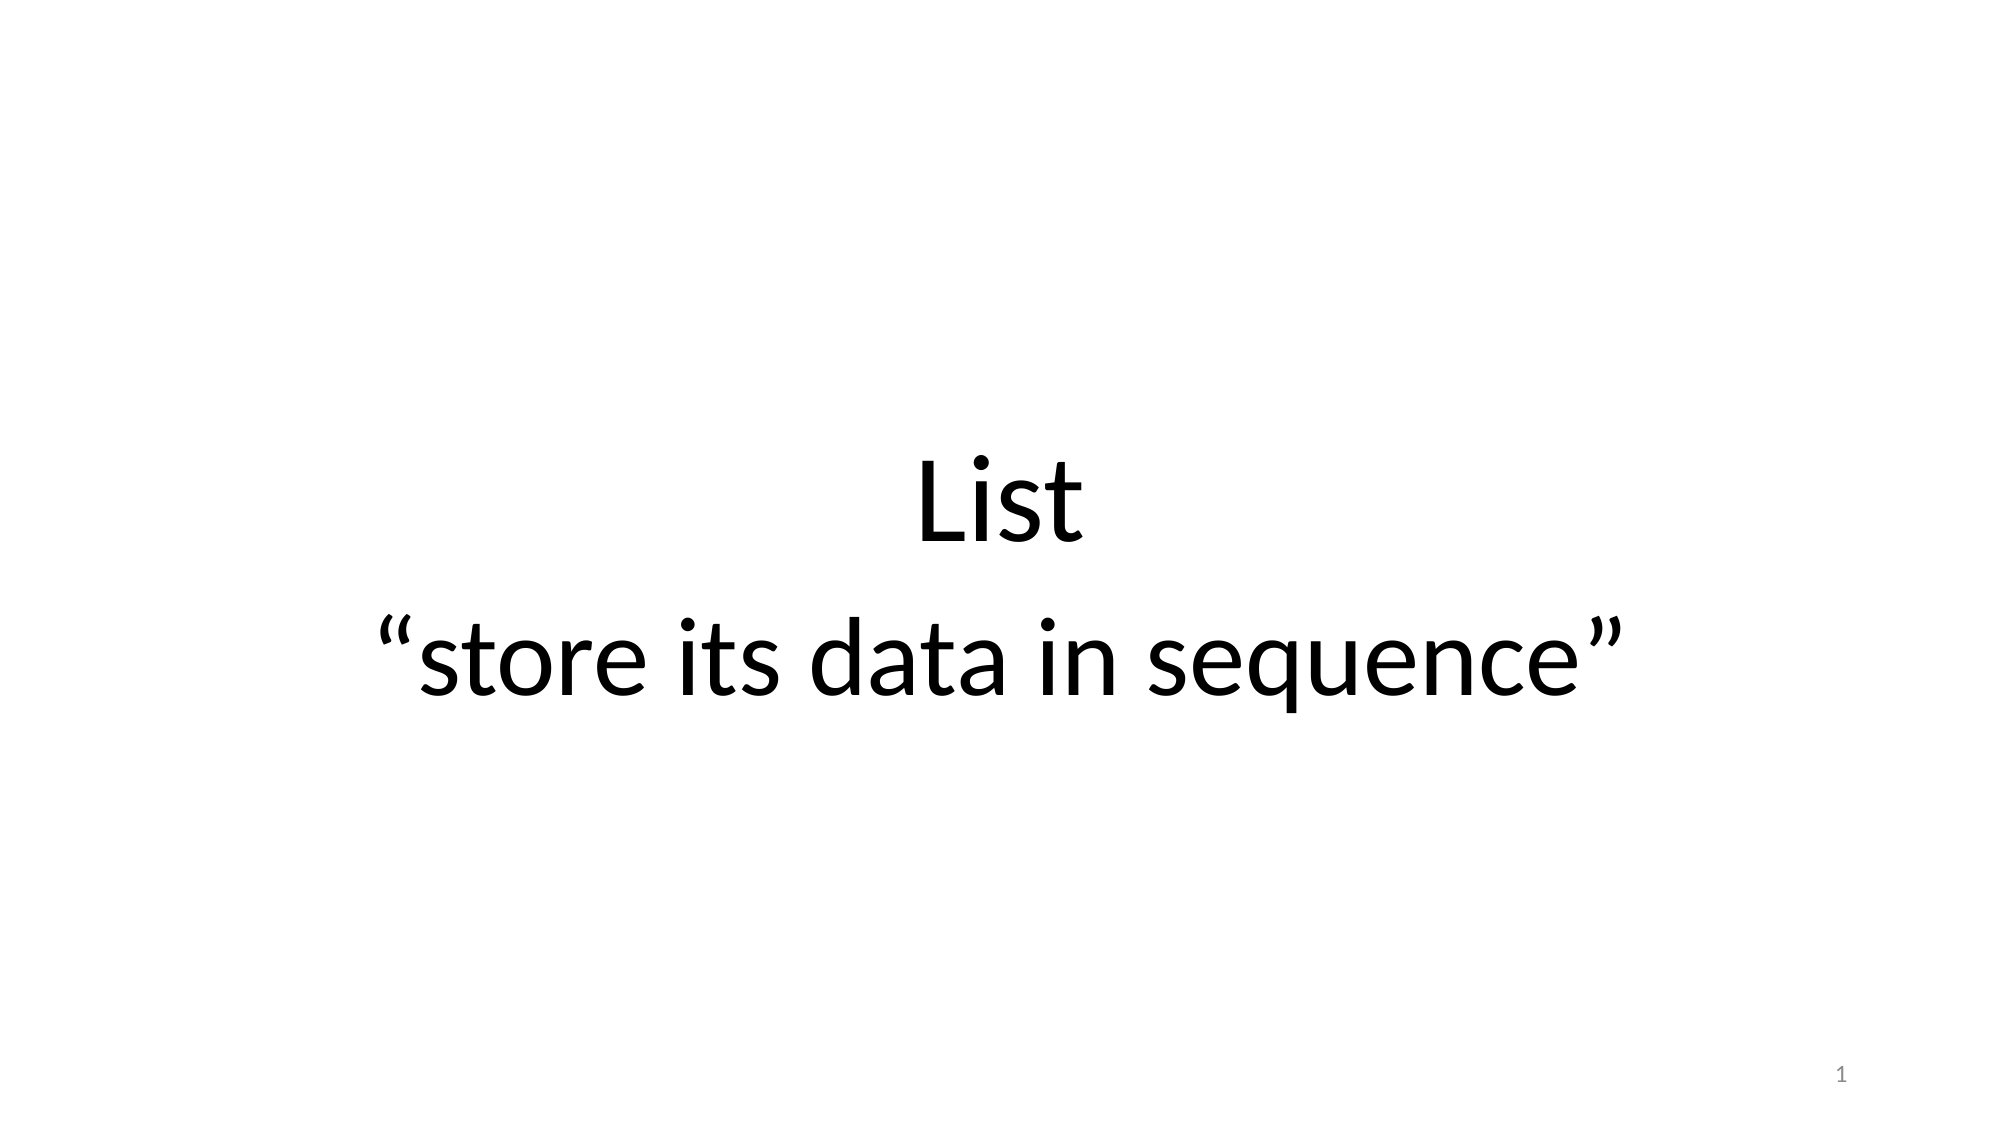

# List
“store its data in sequence”
1